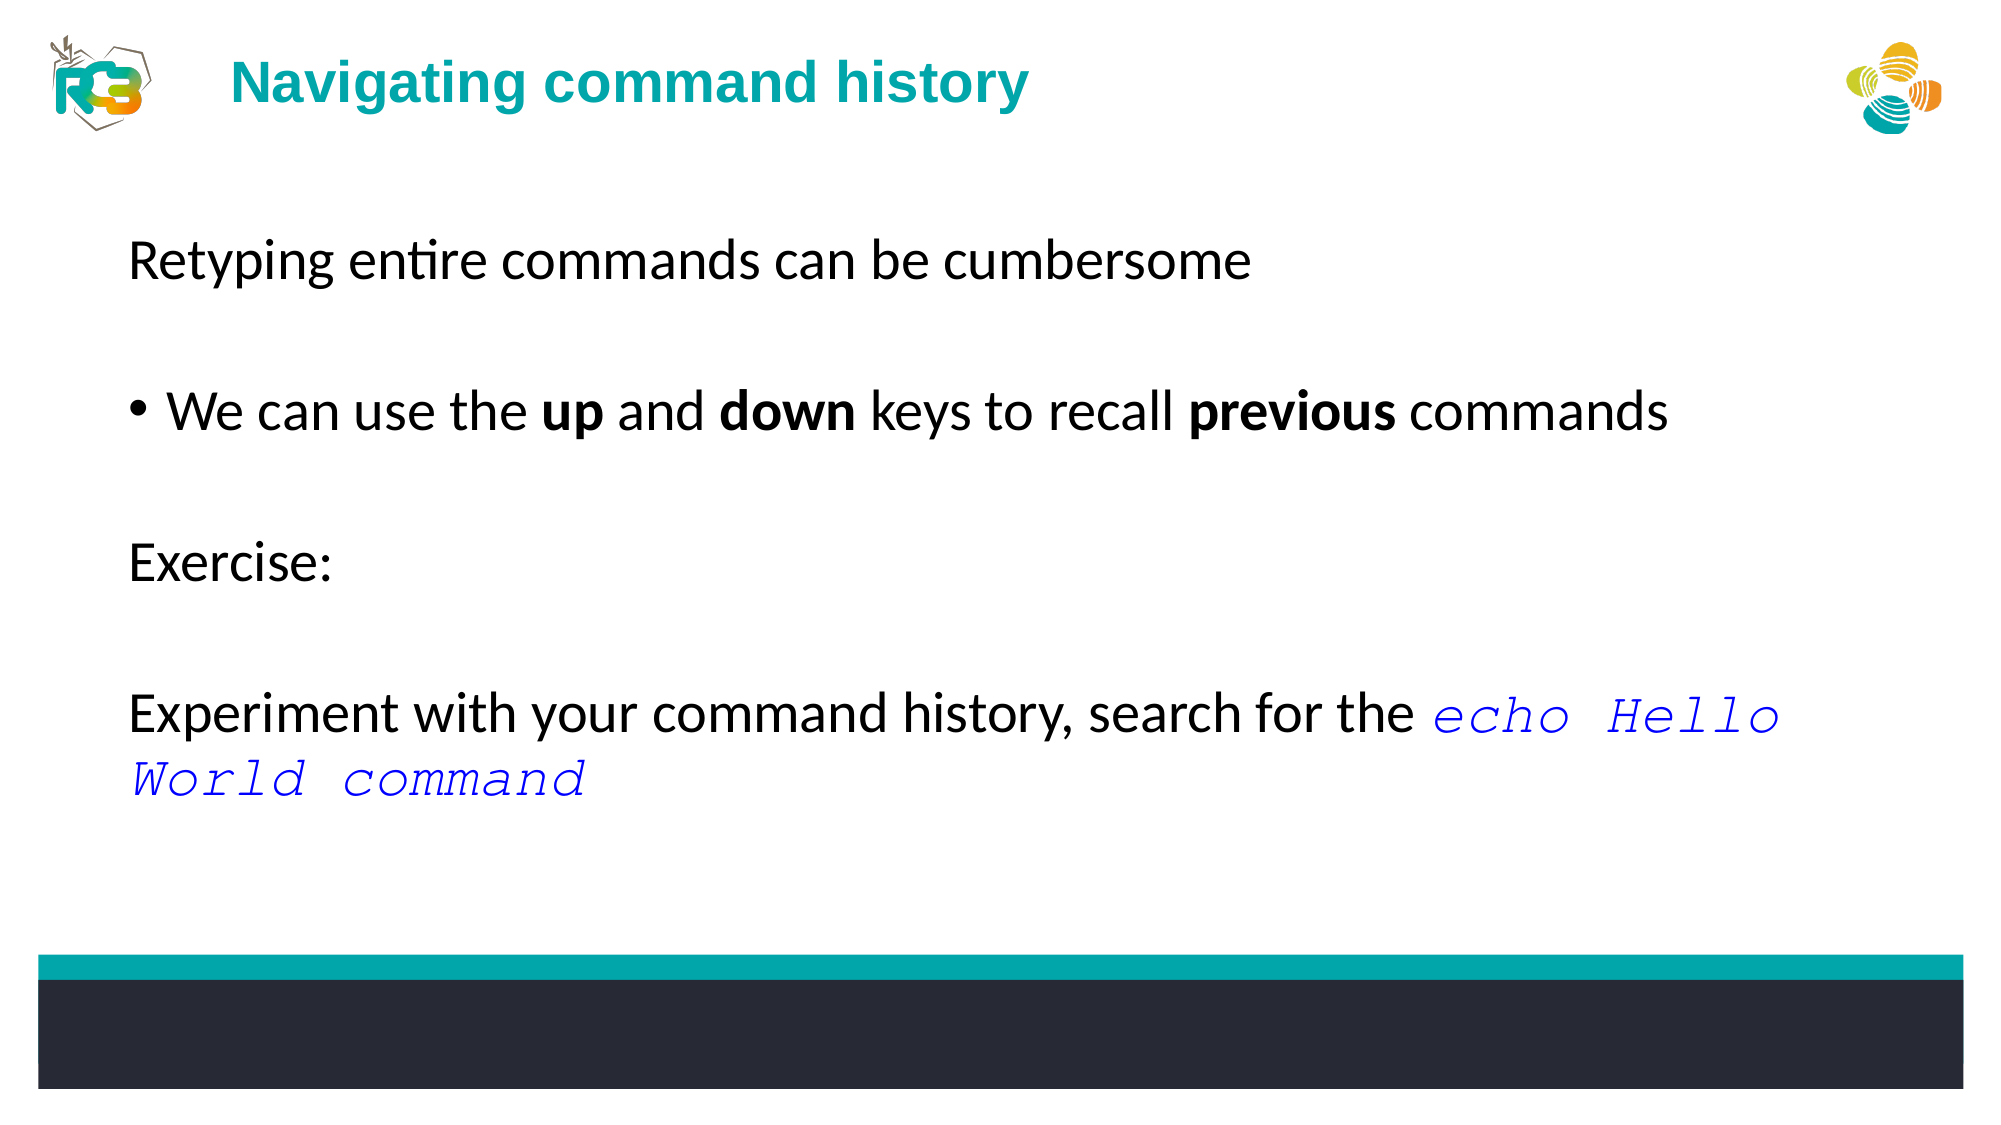

Navigating command history
Retyping entire commands can be cumbersome

We can use the up and down keys to recall previous commands

Exercise:

Experiment with your command history, search for the echo Hello World command